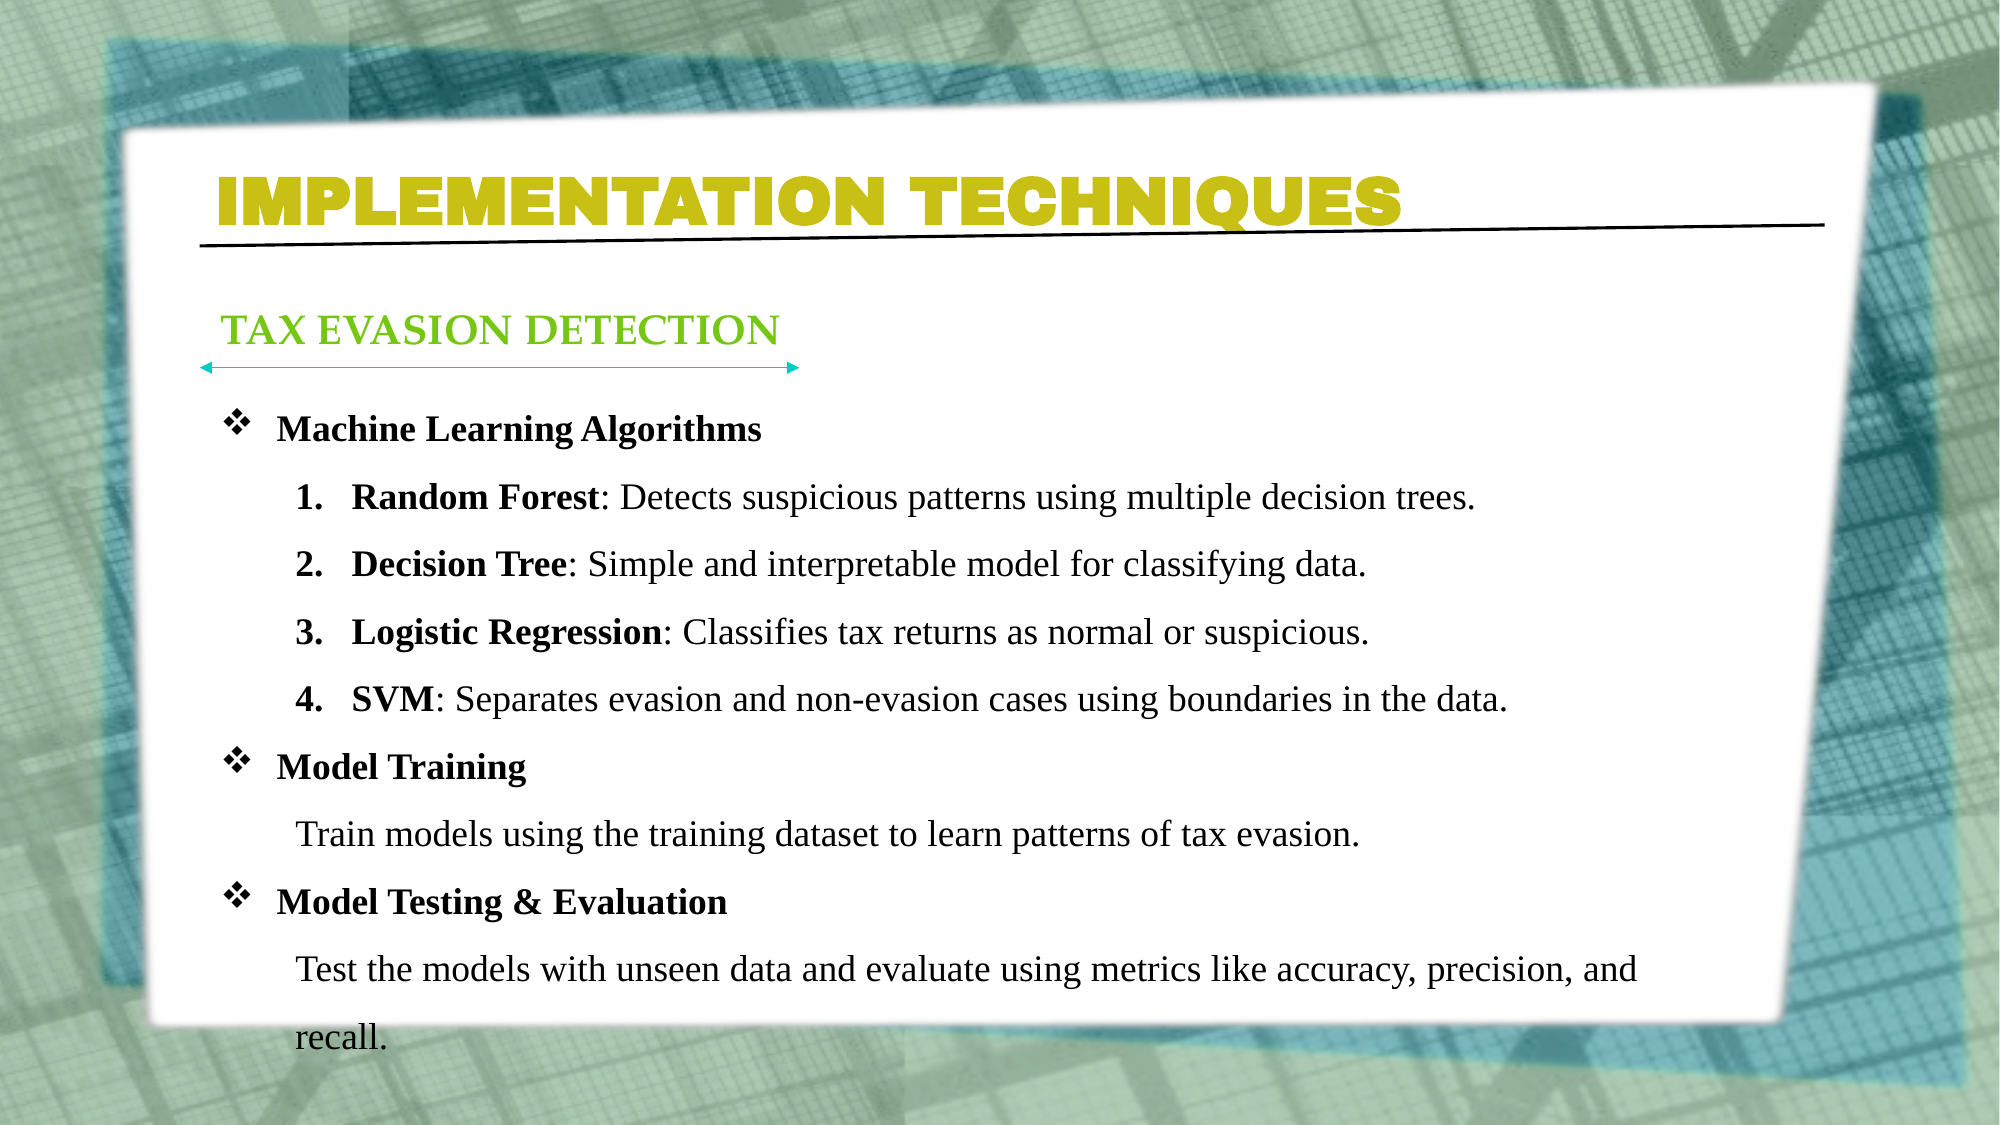

IMPLEMENTATION TECHNIQUES
TAX EVASION DETECTION
Machine Learning Algorithms
Random Forest: Detects suspicious patterns using multiple decision trees.
Decision Tree: Simple and interpretable model for classifying data.
Logistic Regression: Classifies tax returns as normal or suspicious.
SVM: Separates evasion and non-evasion cases using boundaries in the data.
Model Training
Train models using the training dataset to learn patterns of tax evasion.
Model Testing & Evaluation
Test the models with unseen data and evaluate using metrics like accuracy, precision, and recall.